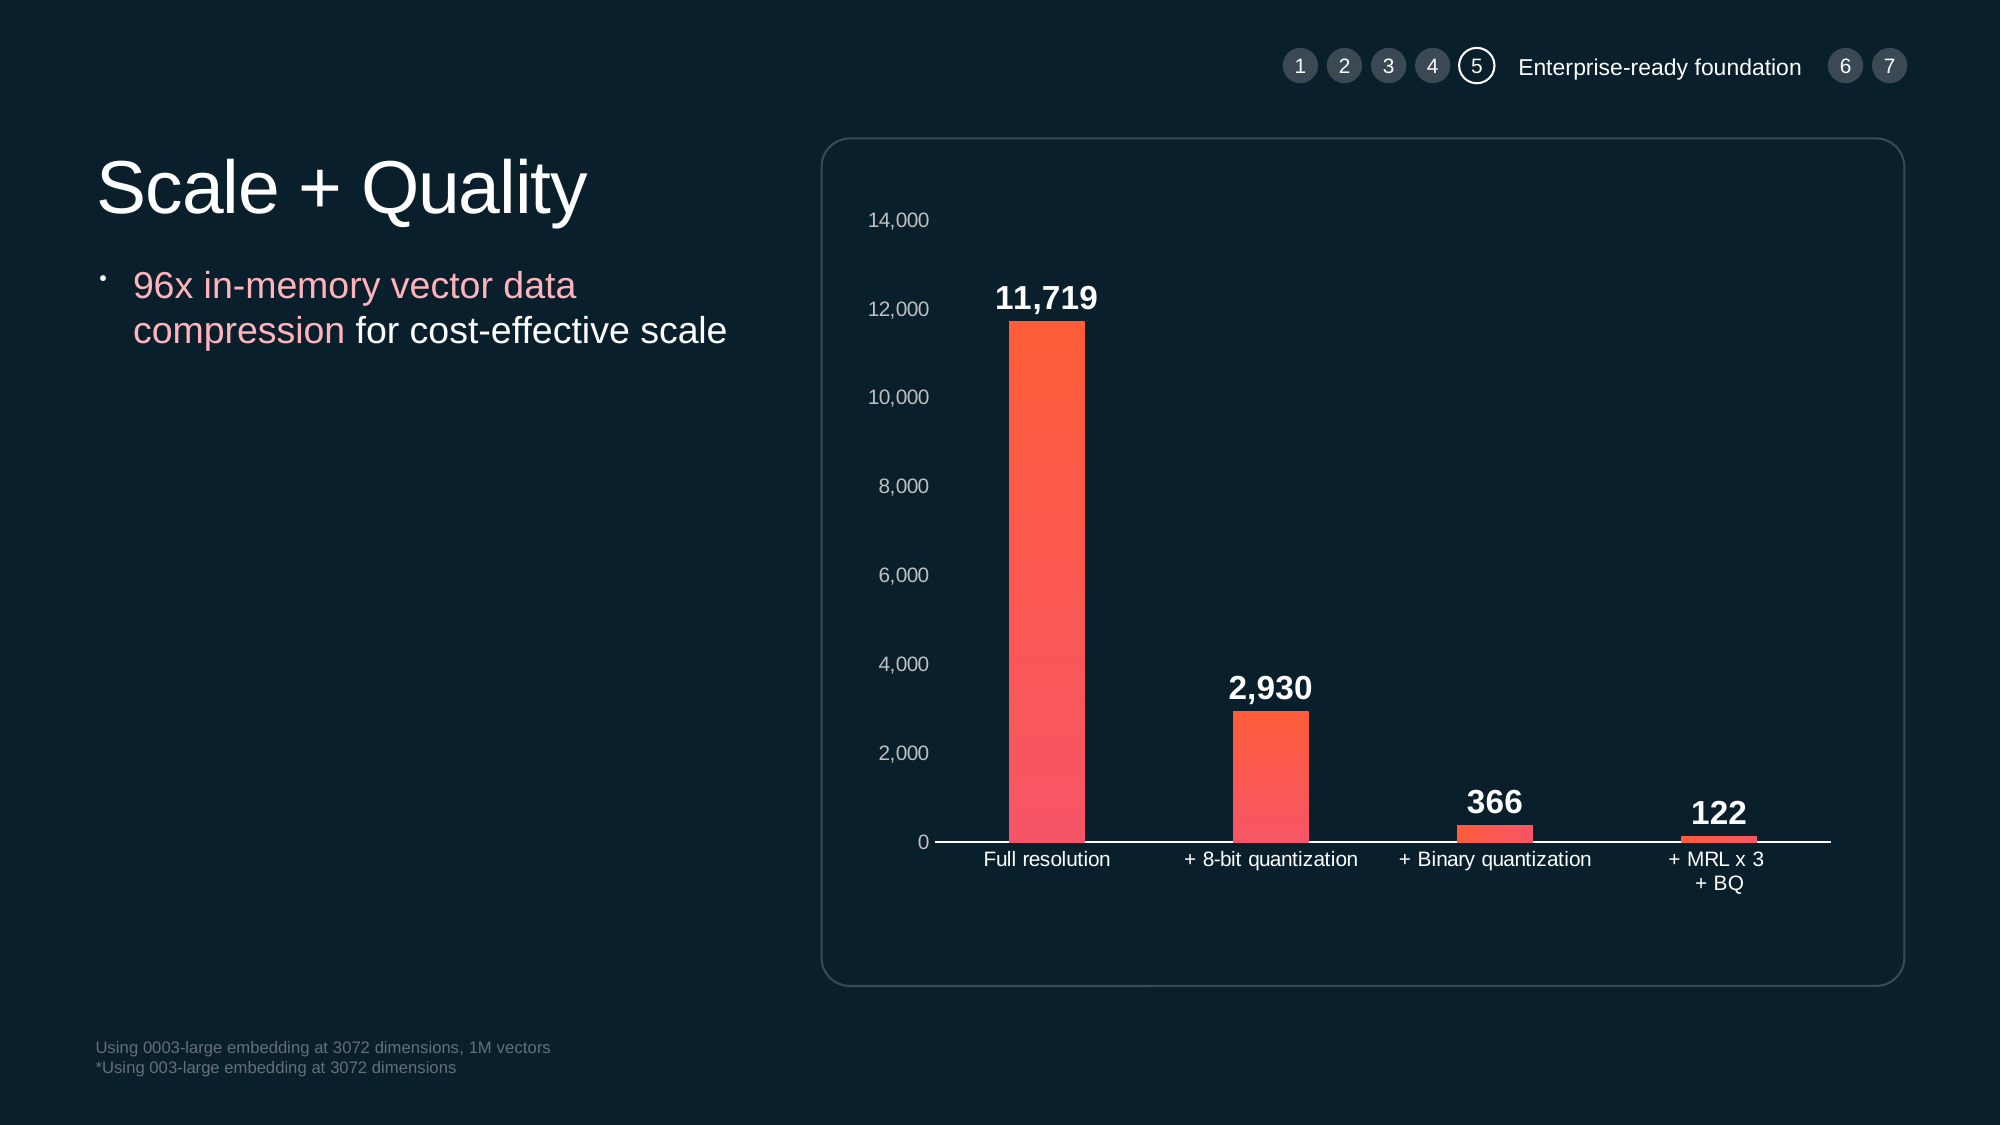

1
2
3
4
5
6
7
Enterprise-ready foundation
# Scale + Quality

### Chart

| Category | Data size (MB) |
|---|---|
| Full resolution | 11719.0 |
| + 8-bit quantization | 2930.0 |
| + Binary quantization | 366.0 |
| + MRL x 3
+ BQ | 122.0 |
96x in-memory vector data compression for cost-effective scale
Using 0003-large embedding at 3072 dimensions, 1M vectors
*Using 003-large embedding at 3072 dimensions